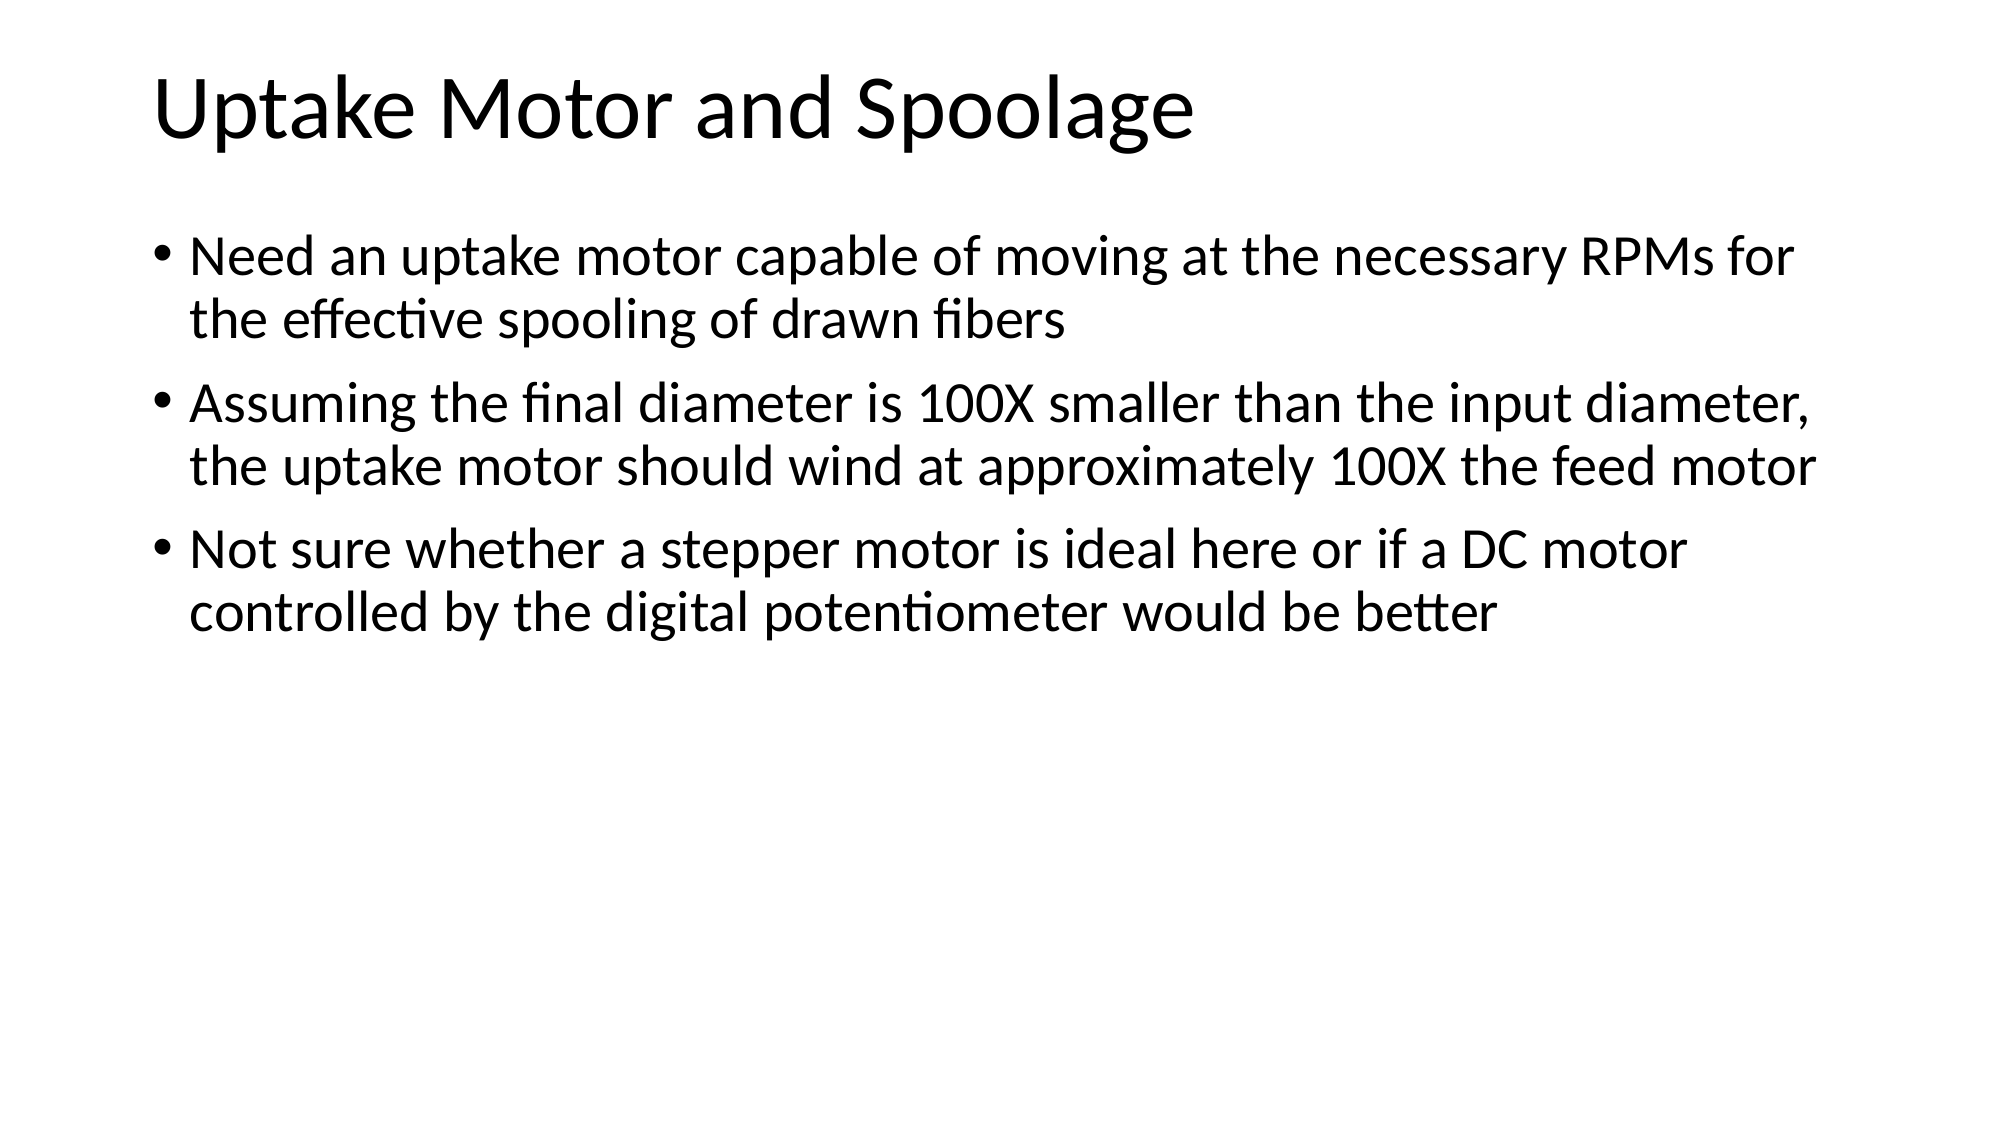

# Uptake Motor and Spoolage
Need an uptake motor capable of moving at the necessary RPMs for the effective spooling of drawn fibers
Assuming the final diameter is 100X smaller than the input diameter, the uptake motor should wind at approximately 100X the feed motor
Not sure whether a stepper motor is ideal here or if a DC motor controlled by the digital potentiometer would be better